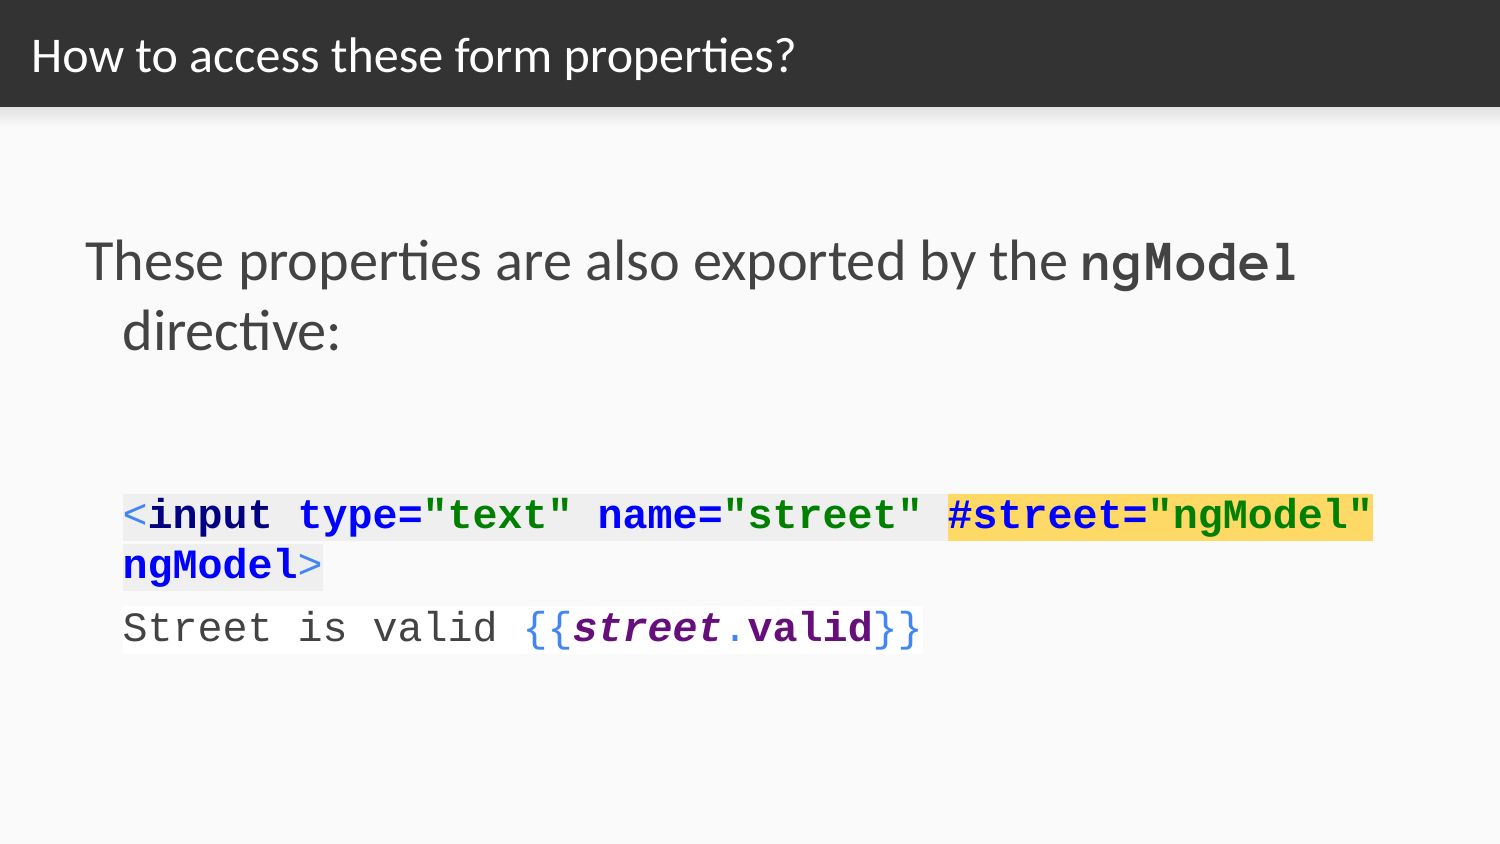

# How to access these form properties?
These properties are also exported by the ngModel directive:

<input type="text" name="street" #street="ngModel" ngModel>
Street is valid {{street.valid}}